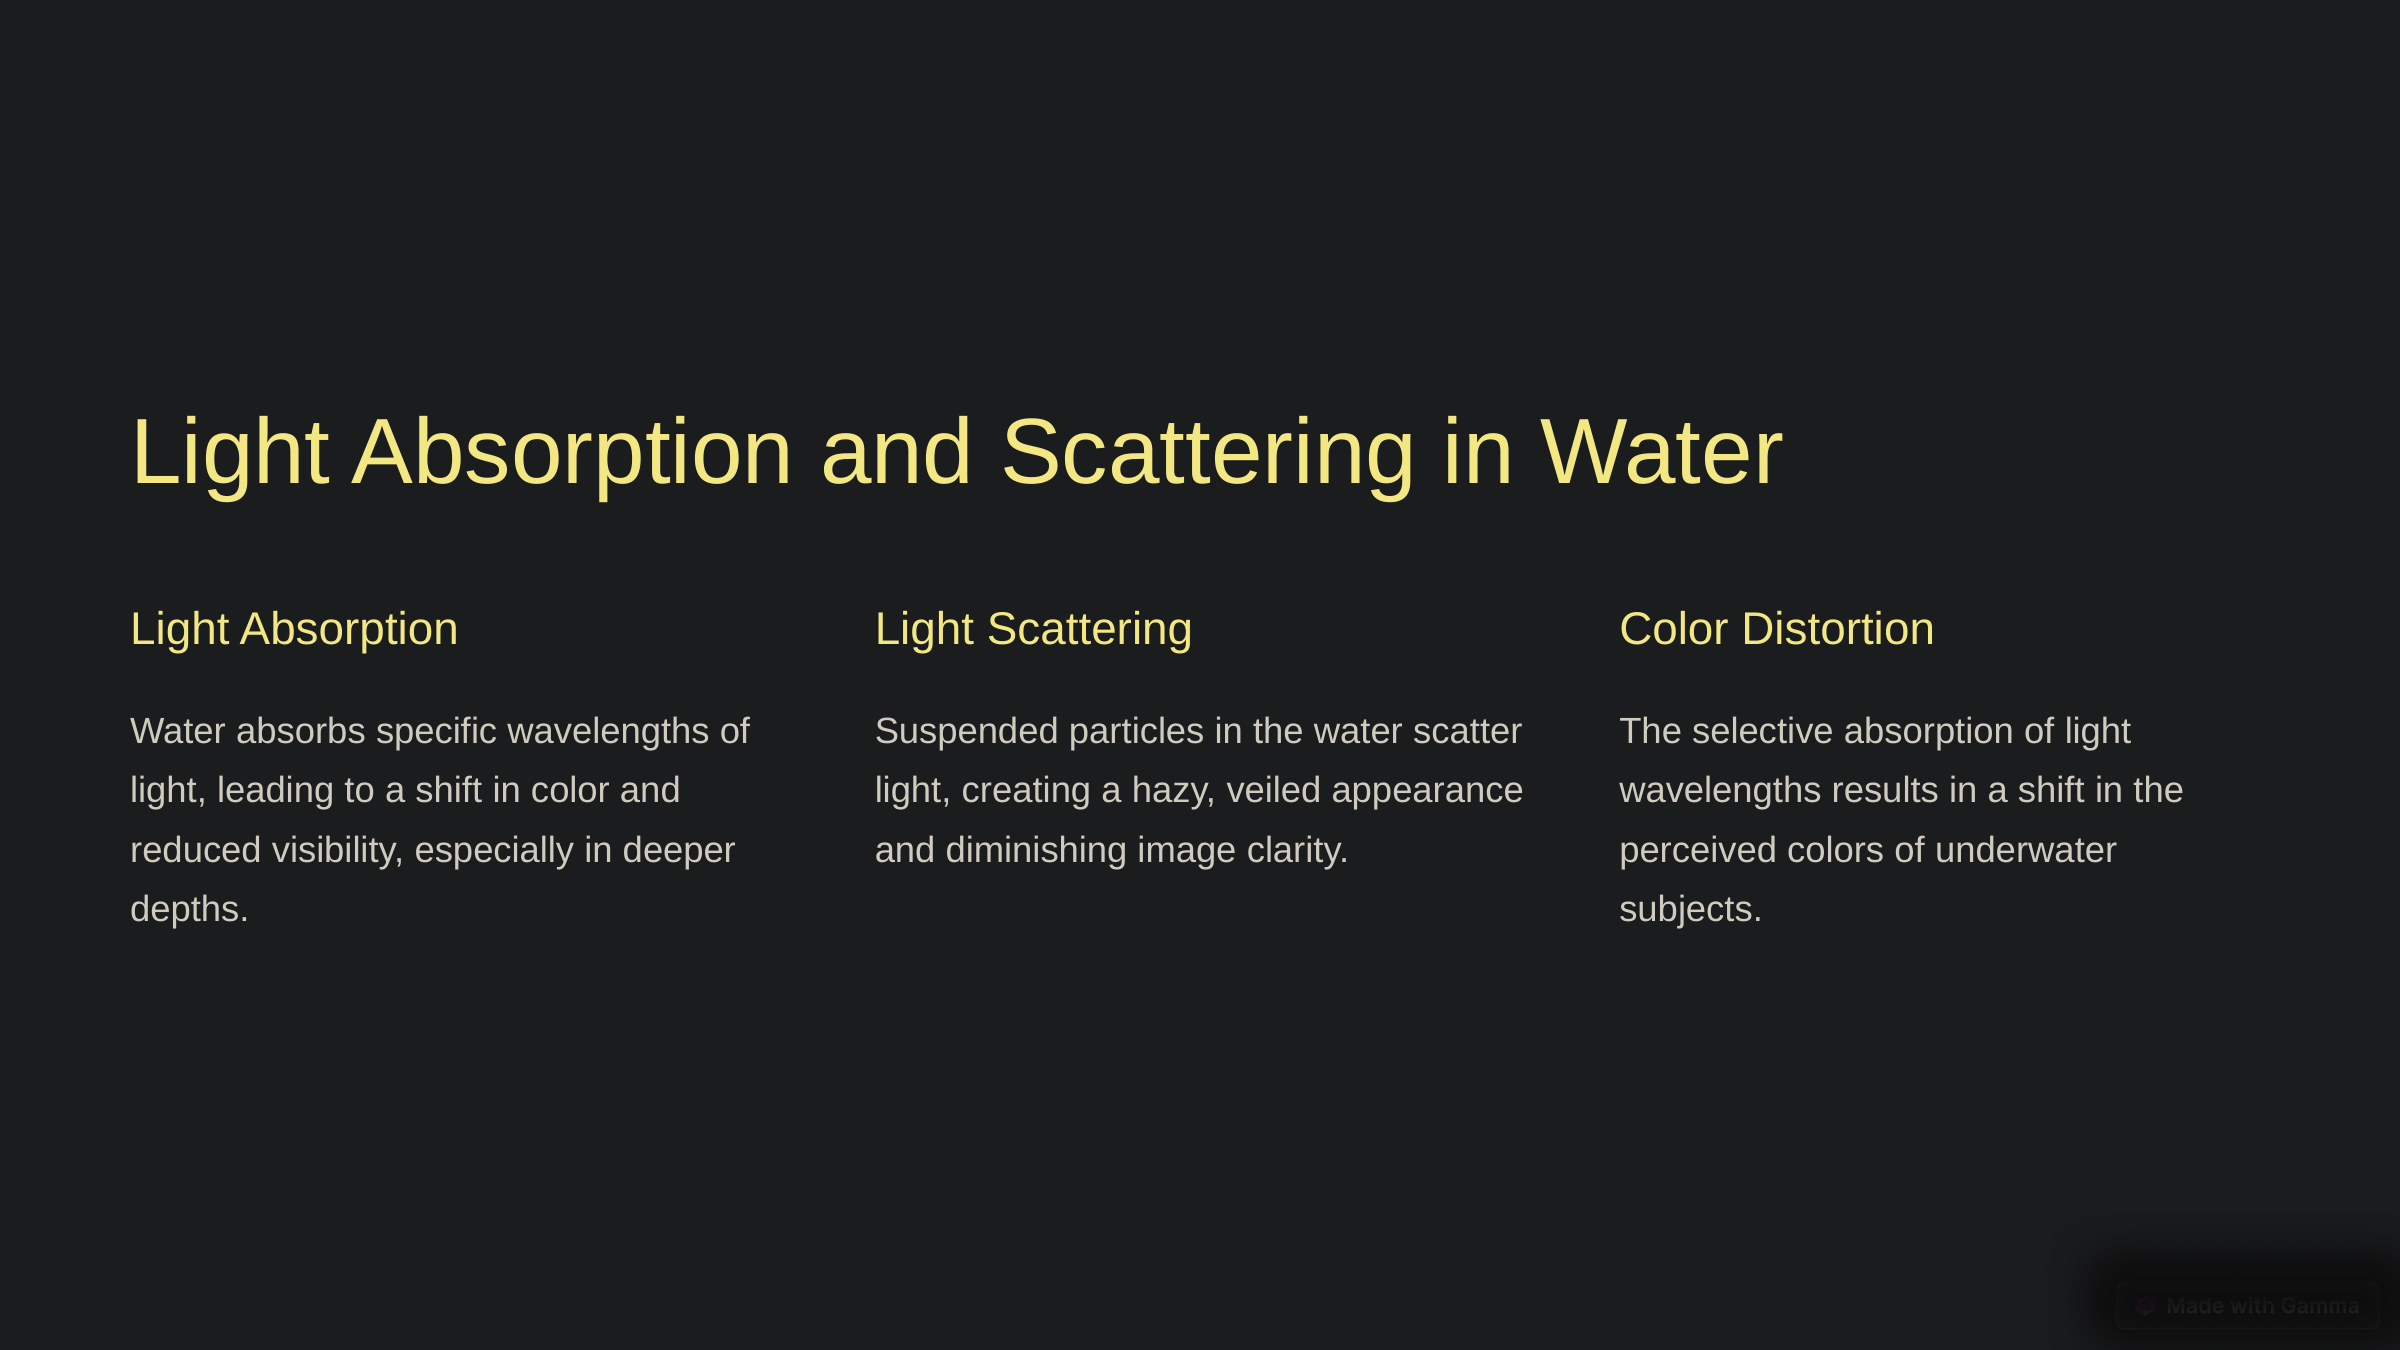

Light Absorption and Scattering in Water
Light Absorption
Light Scattering
Color Distortion
Water absorbs specific wavelengths of light, leading to a shift in color and reduced visibility, especially in deeper depths.
Suspended particles in the water scatter light, creating a hazy, veiled appearance and diminishing image clarity.
The selective absorption of light wavelengths results in a shift in the perceived colors of underwater subjects.